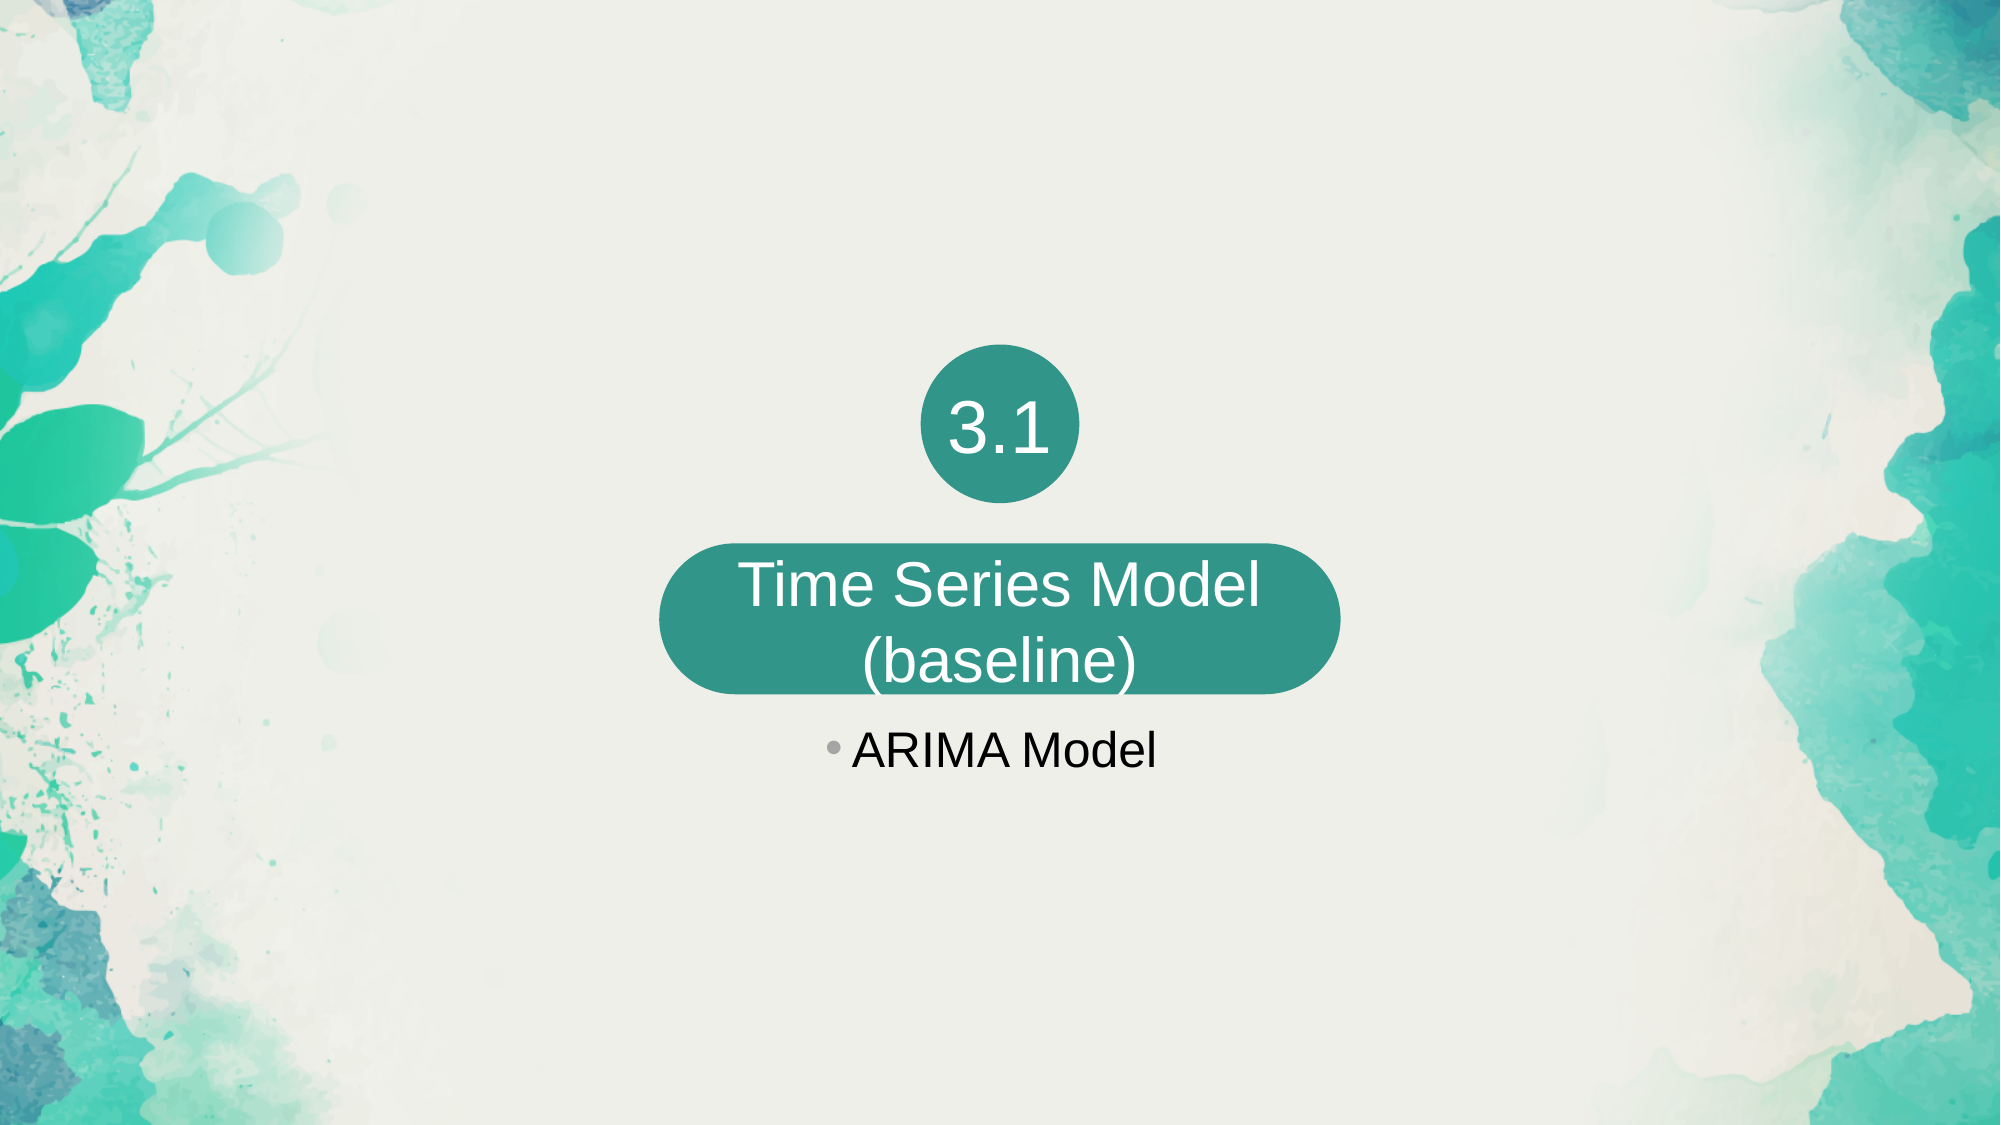

3.1
Time Series Model (baseline)

ARIMA Model